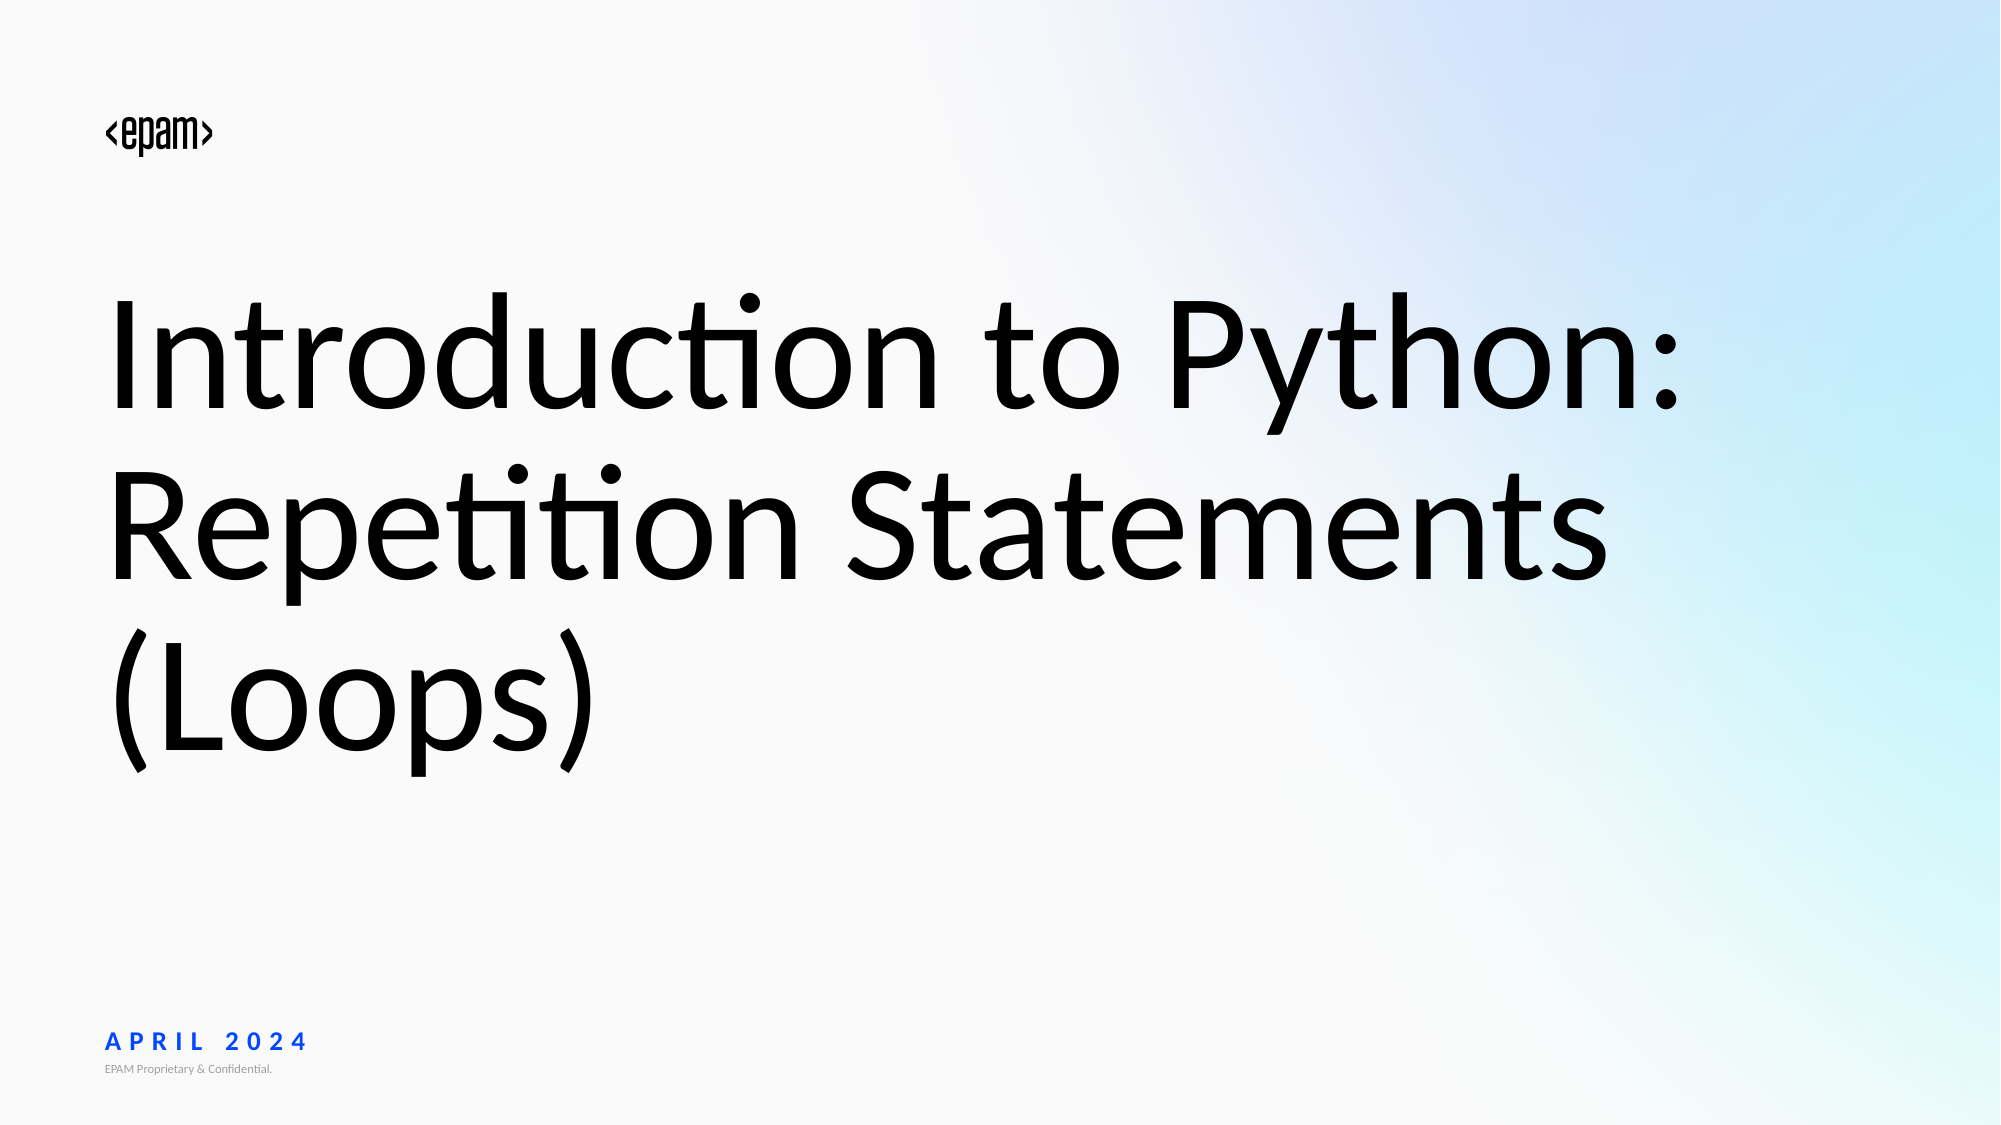

Introduction to Python: Repetition Statements (Loops)
APRIL 2024
EPAM Proprietary & Confidential.